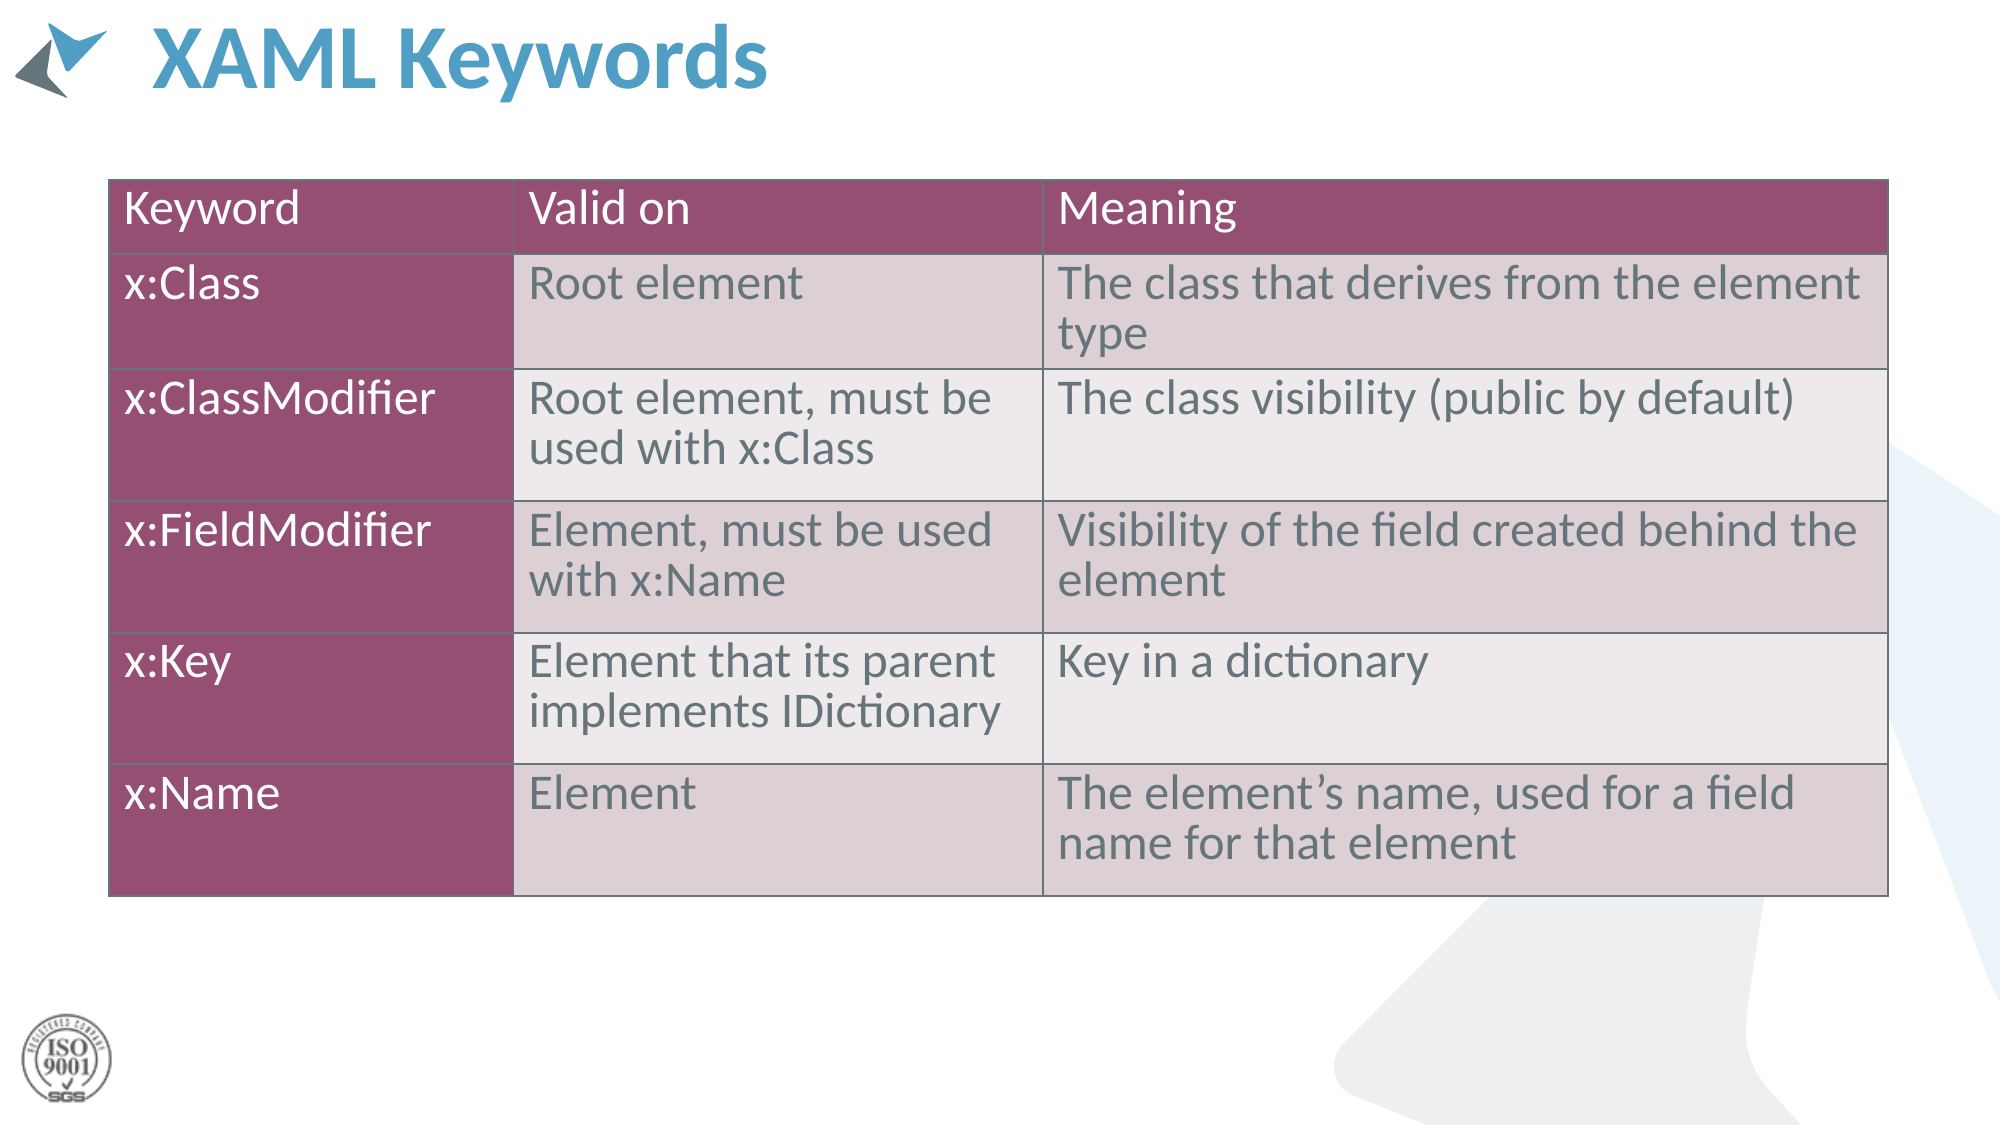

# XAML Keywords
| Keyword | Valid on | Meaning |
| --- | --- | --- |
| x:Class | Root element | The class that derives from the element type |
| x:ClassModifier | Root element, must be used with x:Class | The class visibility (public by default) |
| x:FieldModifier | Element, must be used with x:Name | Visibility of the field created behind the element |
| x:Key | Element that its parent implements IDictionary | Key in a dictionary |
| x:Name | Element | The element’s name, used for a field name for that element |